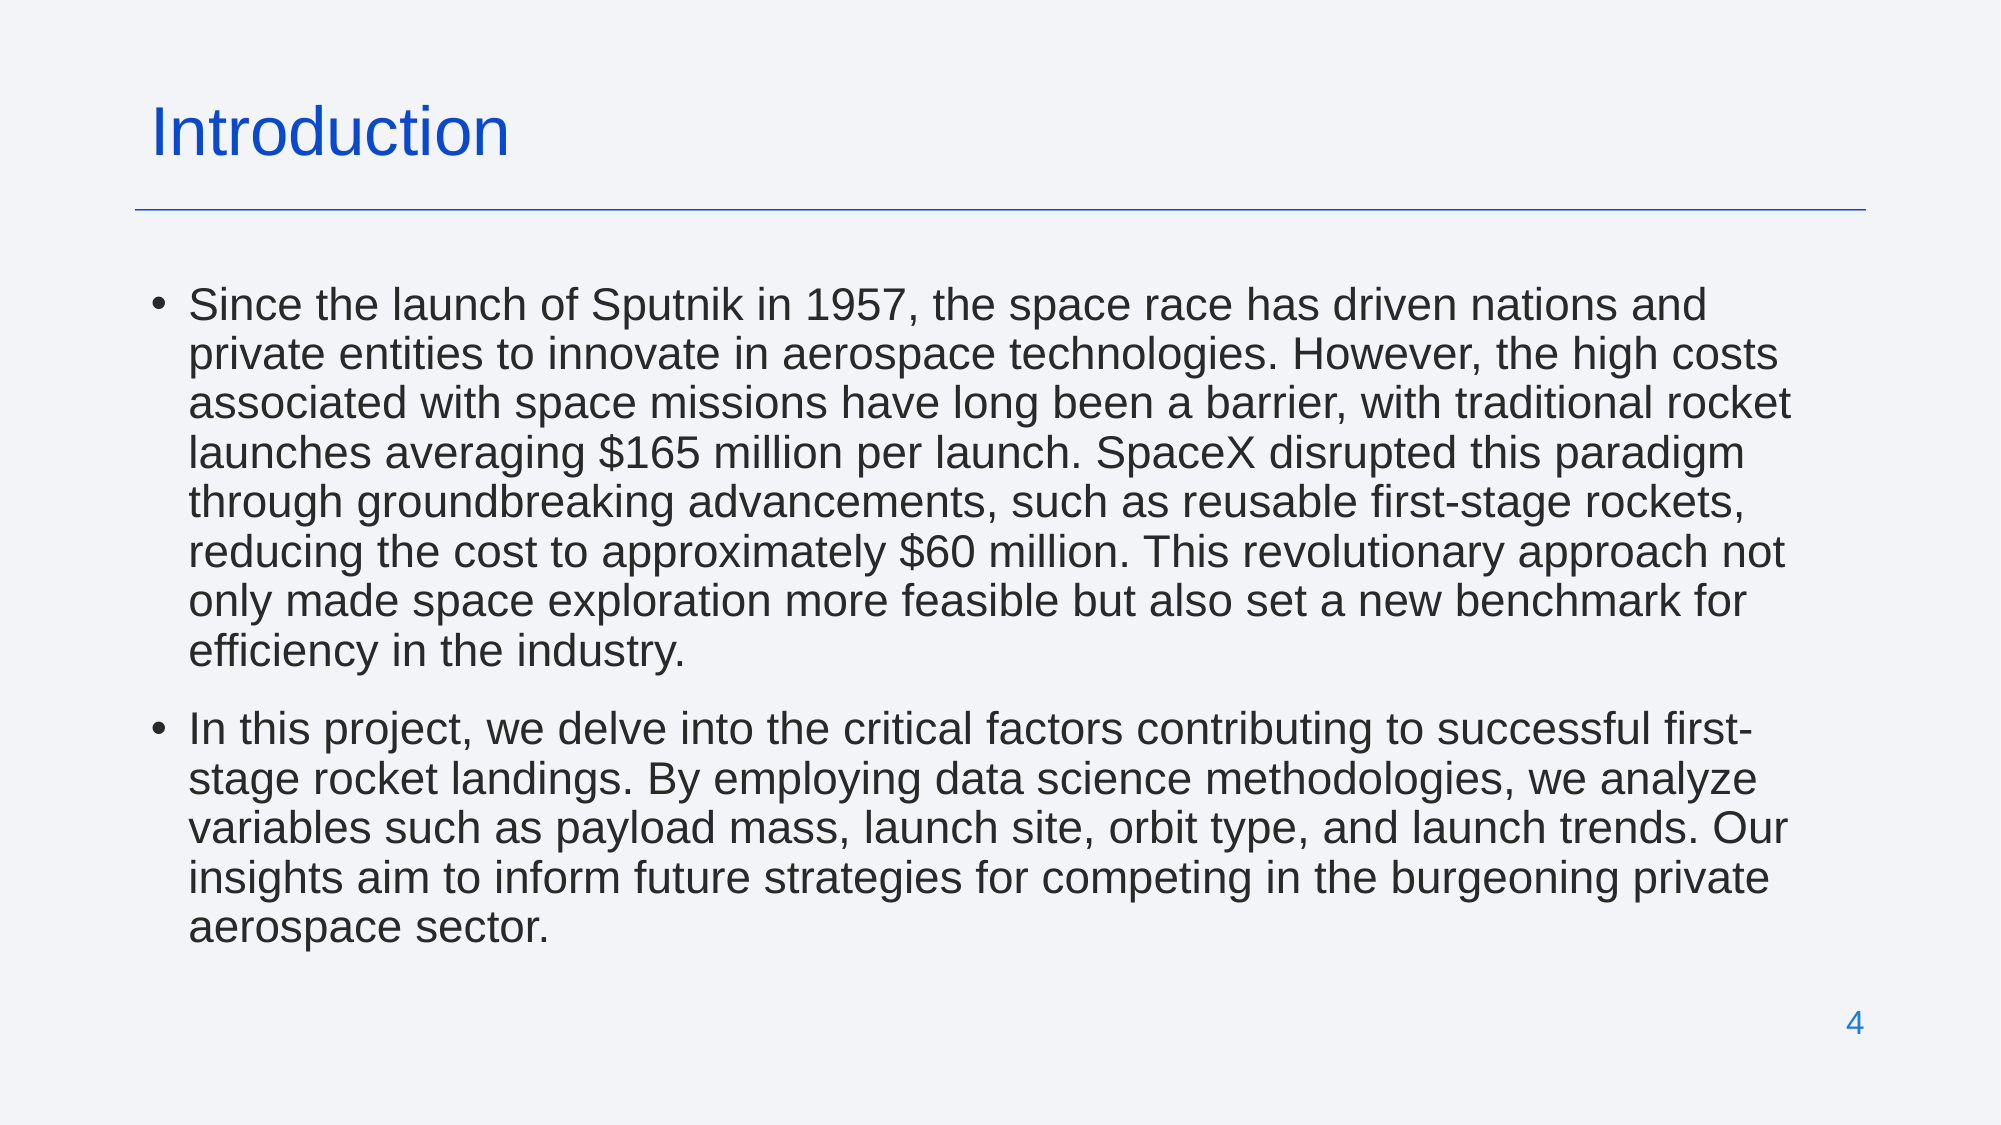

Introduction
Since the launch of Sputnik in 1957, the space race has driven nations and private entities to innovate in aerospace technologies. However, the high costs associated with space missions have long been a barrier, with traditional rocket launches averaging $165 million per launch. SpaceX disrupted this paradigm through groundbreaking advancements, such as reusable first-stage rockets, reducing the cost to approximately $60 million. This revolutionary approach not only made space exploration more feasible but also set a new benchmark for efficiency in the industry.
In this project, we delve into the critical factors contributing to successful first-stage rocket landings. By employing data science methodologies, we analyze variables such as payload mass, launch site, orbit type, and launch trends. Our insights aim to inform future strategies for competing in the burgeoning private aerospace sector.
4